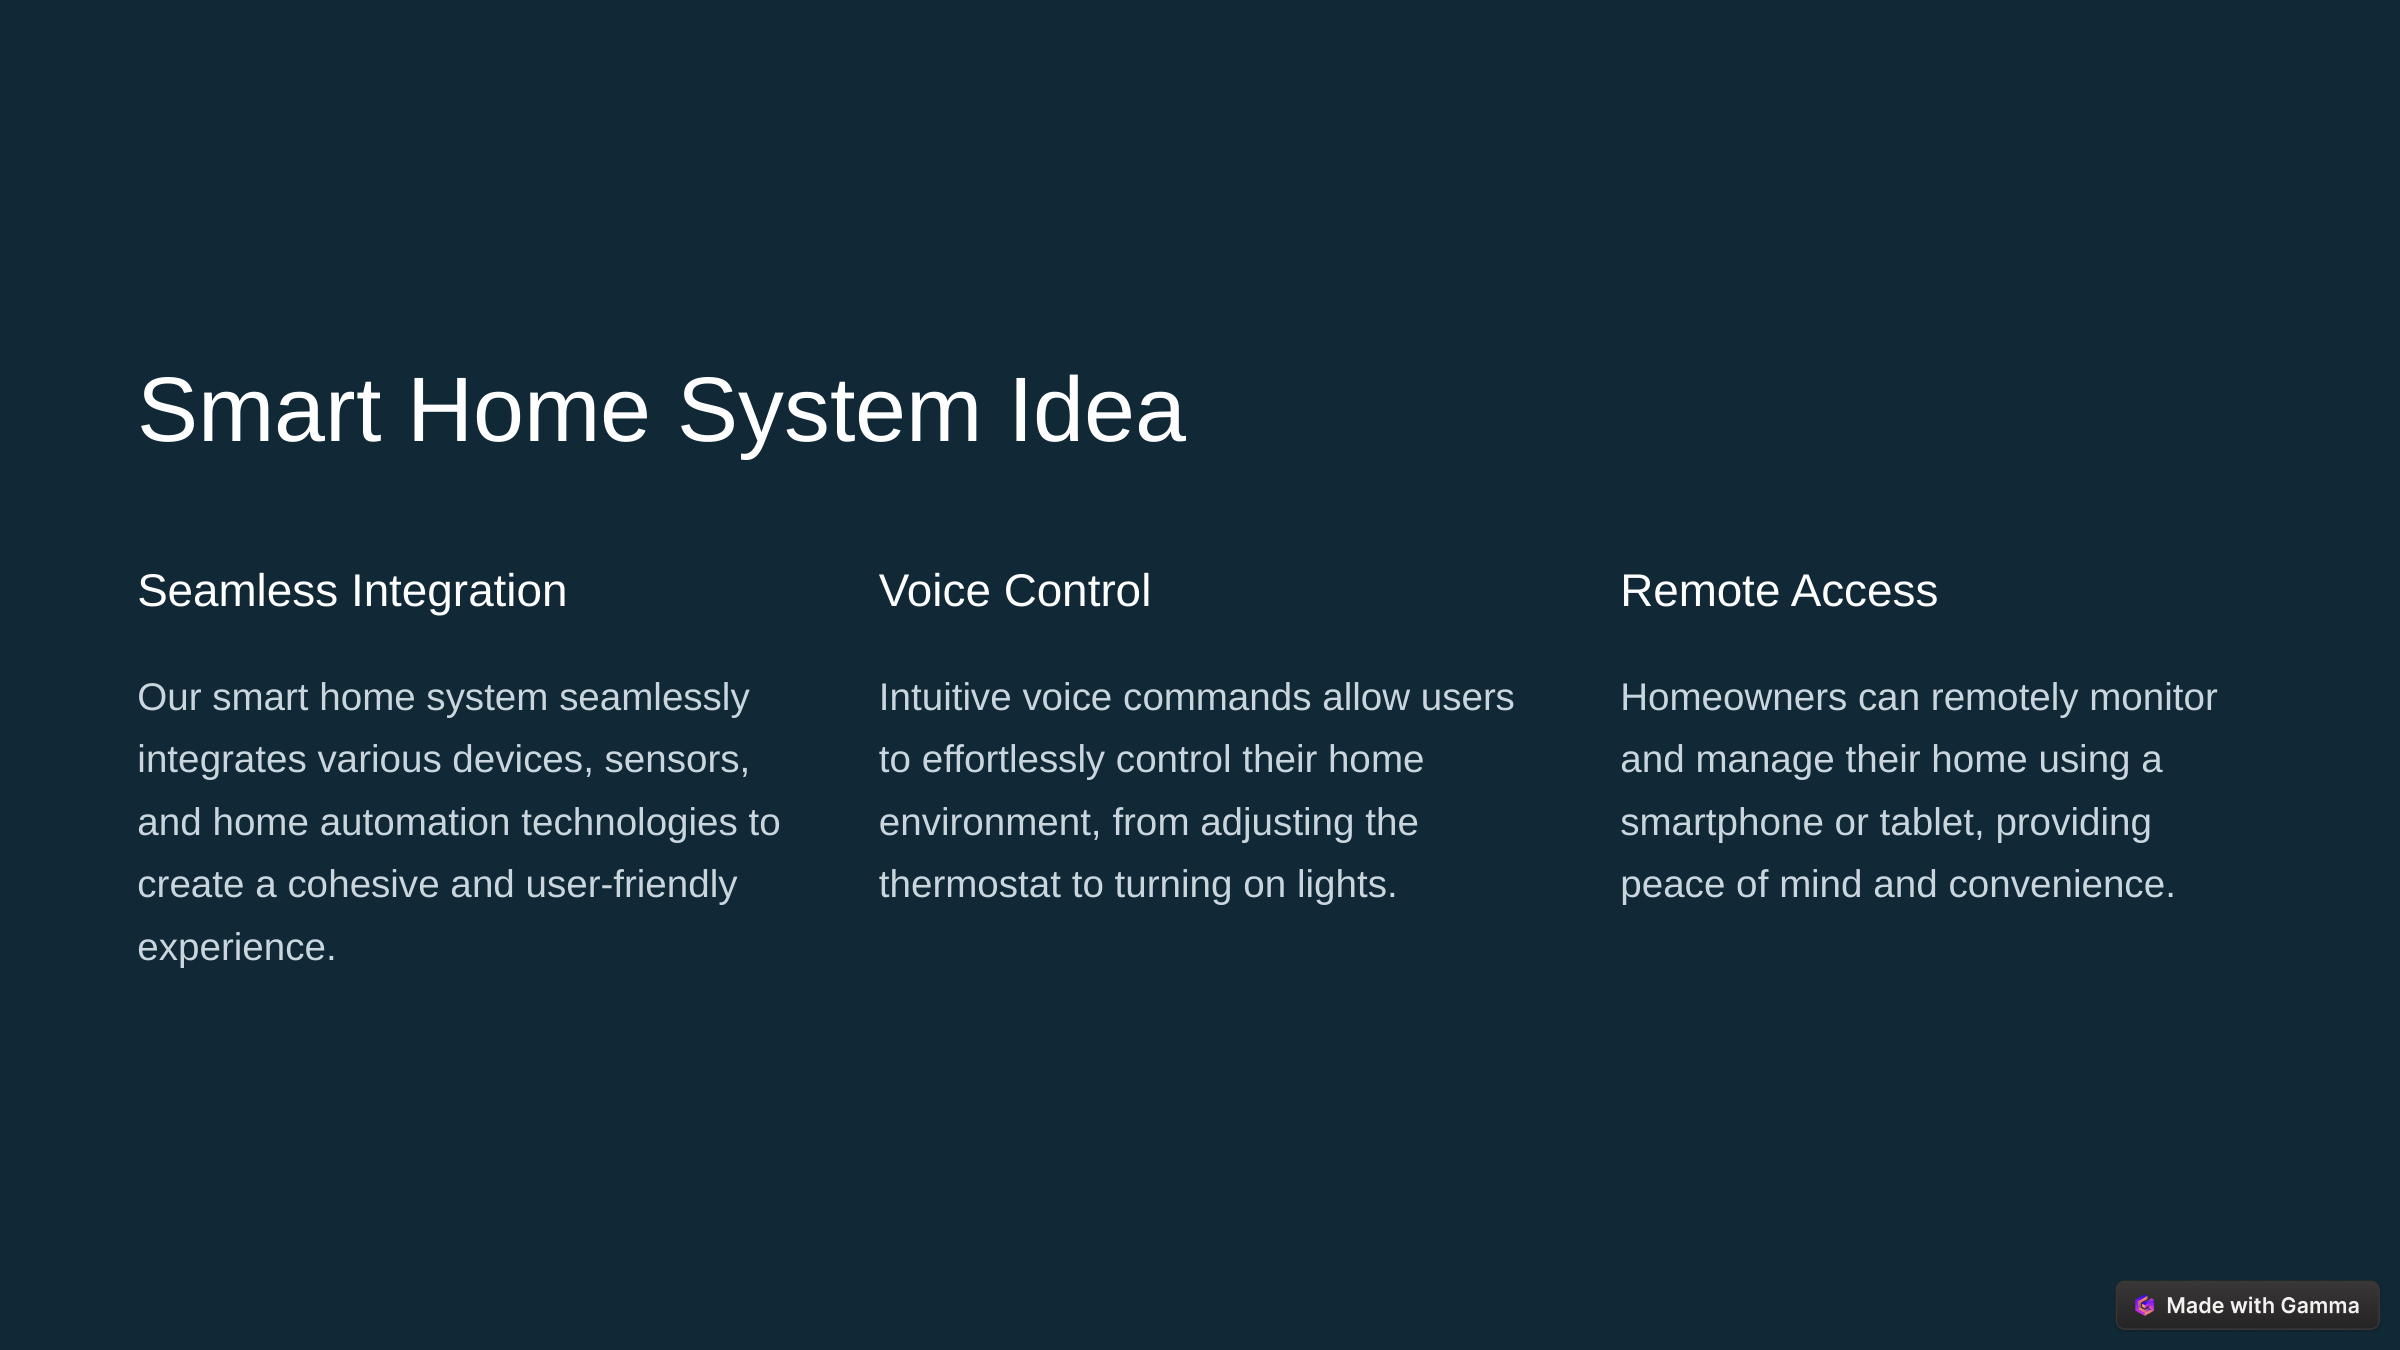

Smart Home System Idea
Seamless Integration
Voice Control
Remote Access
Our smart home system seamlessly integrates various devices, sensors, and home automation technologies to create a cohesive and user-friendly experience.
Intuitive voice commands allow users to effortlessly control their home environment, from adjusting the thermostat to turning on lights.
Homeowners can remotely monitor and manage their home using a smartphone or tablet, providing peace of mind and convenience.